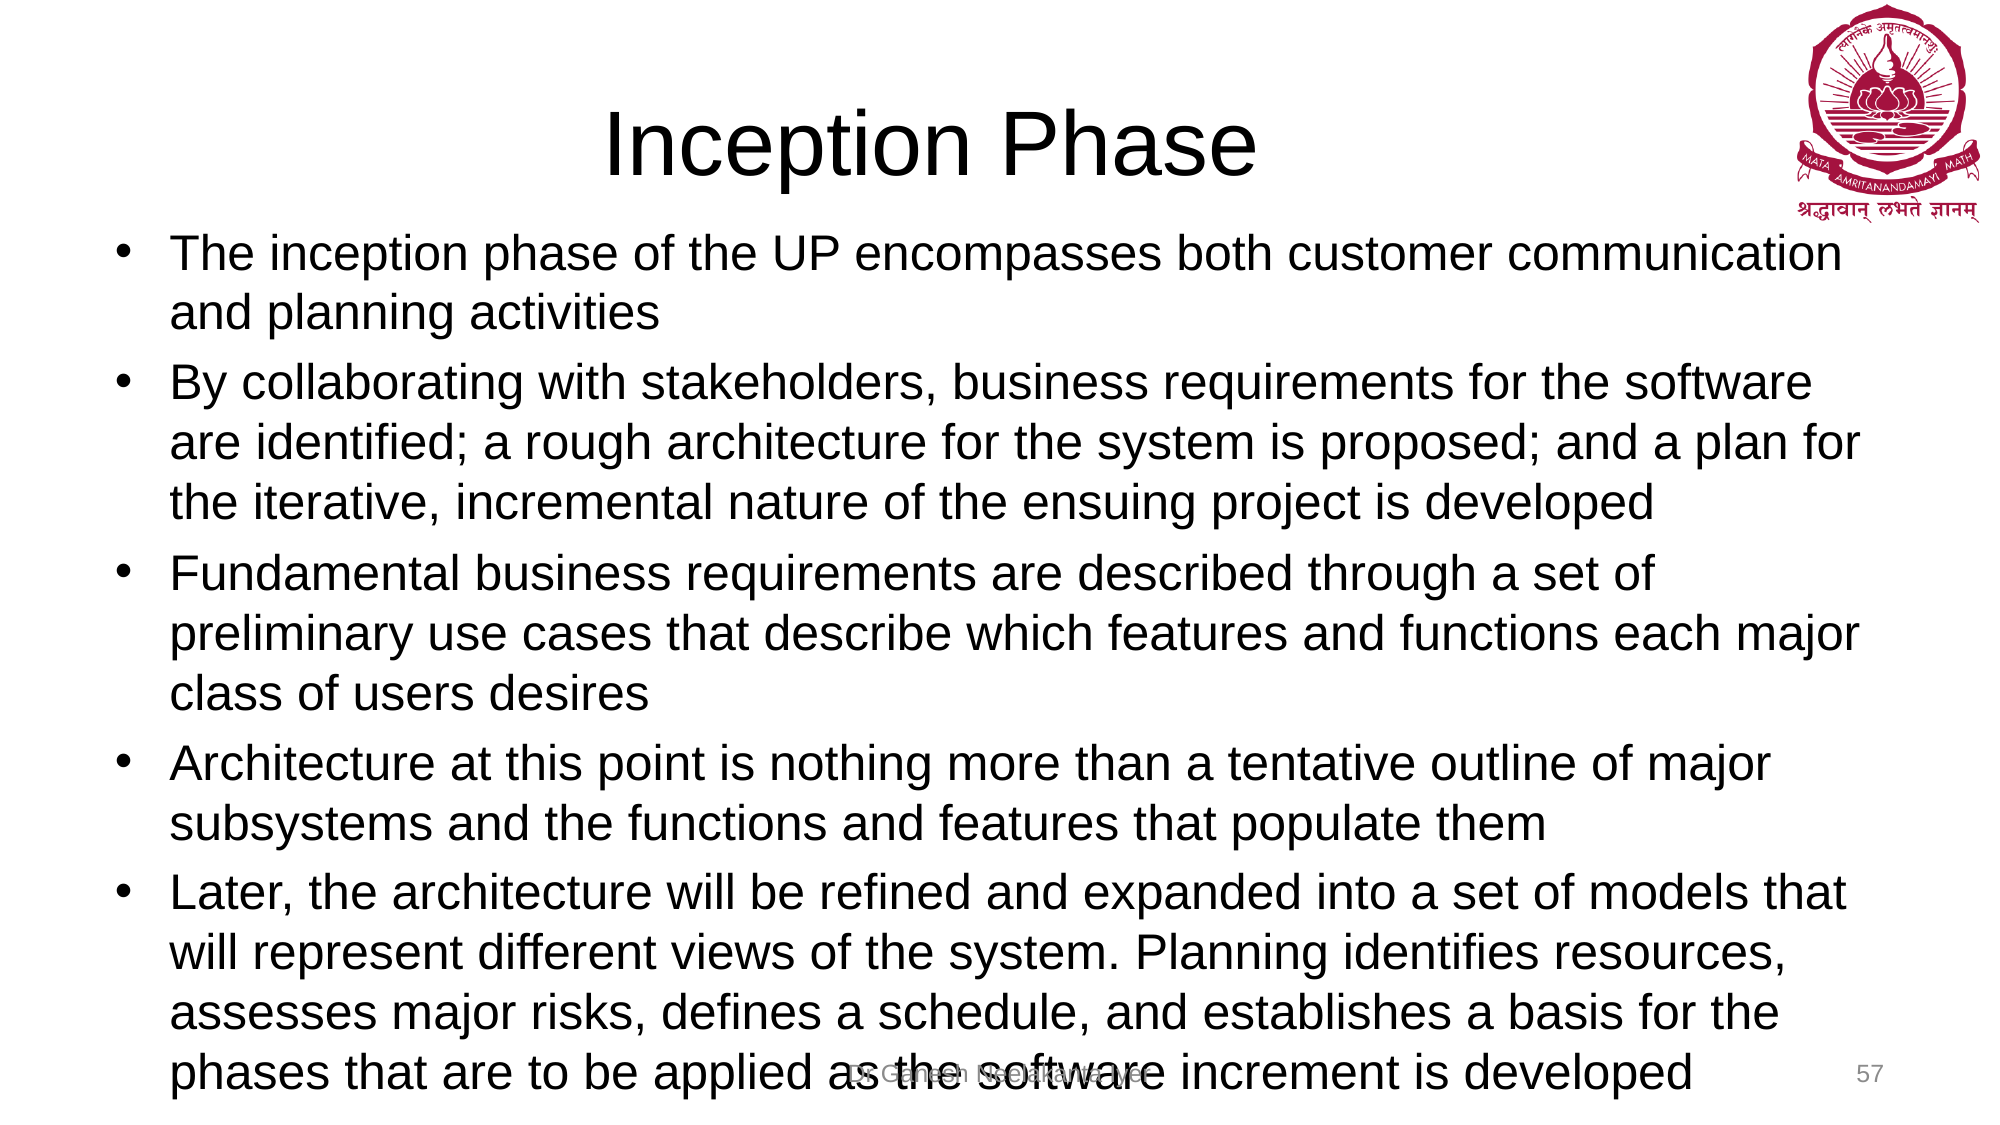

# Inception Phase
The inception phase of the UP encompasses both customer communication and planning activities
By collaborating with stakeholders, business requirements for the software are identified; a rough architecture for the system is proposed; and a plan for the iterative, incremental nature of the ensuing project is developed
Fundamental business requirements are described through a set of preliminary use cases that describe which features and functions each major class of users desires
Architecture at this point is nothing more than a tentative outline of major subsystems and the functions and features that populate them
Later, the architecture will be refined and expanded into a set of models that will represent different views of the system. Planning identifies resources, assesses major risks, defines a schedule, and establishes a basis for the phases that are to be applied as the software increment is developed
Dr Ganesh Neelakanta Iyer
57